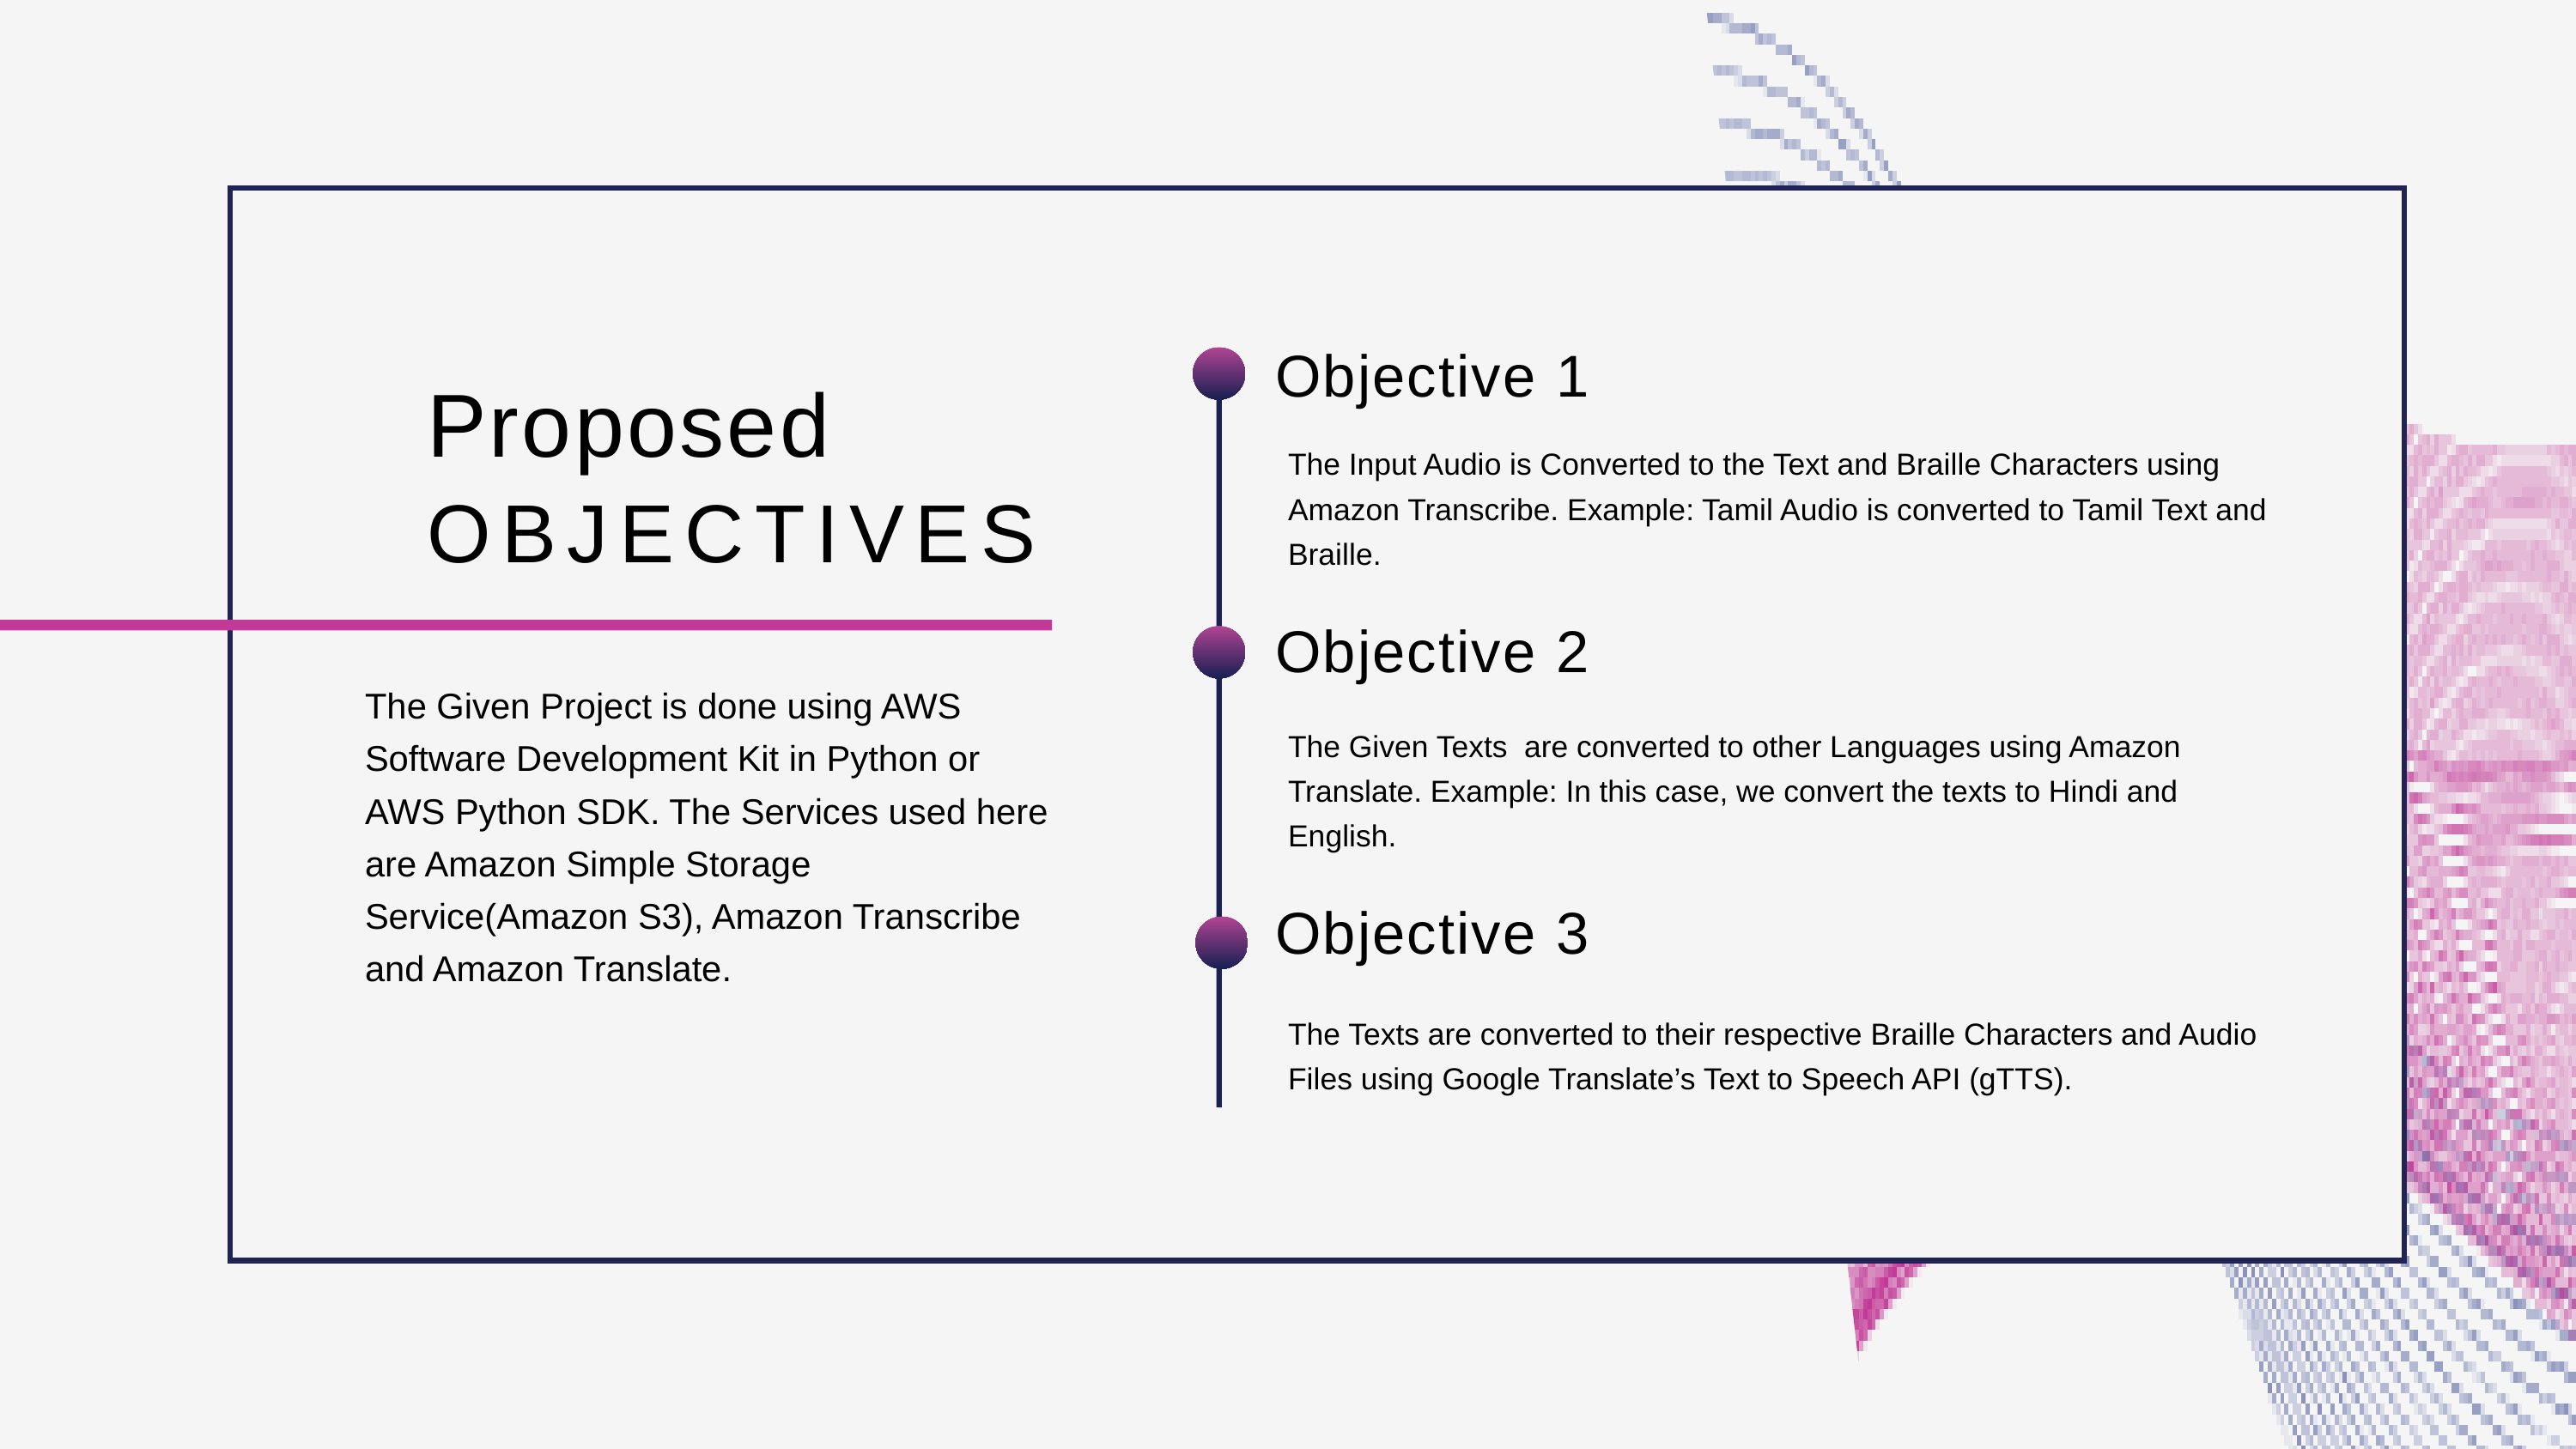

Objective 1

Proposed
The Input Audio is Converted to the Text and Braille Characters using Amazon Transcribe. Example: Tamil Audio is converted to Tamil Text and Braille.
OBJECTIVES
Objective 2

The Given Project is done using AWS Software Development Kit in Python or AWS Python SDK. The Services used here are Amazon Simple Storage Service(Amazon S3), Amazon Transcribe and Amazon Translate.
The Given Texts  are converted to other Languages using Amazon Translate. Example: In this case, we convert the texts to Hindi and English.
Objective 3

The Texts are converted to their respective Braille Characters and Audio Files using Google Translate’s Text to Speech API (gTTS).